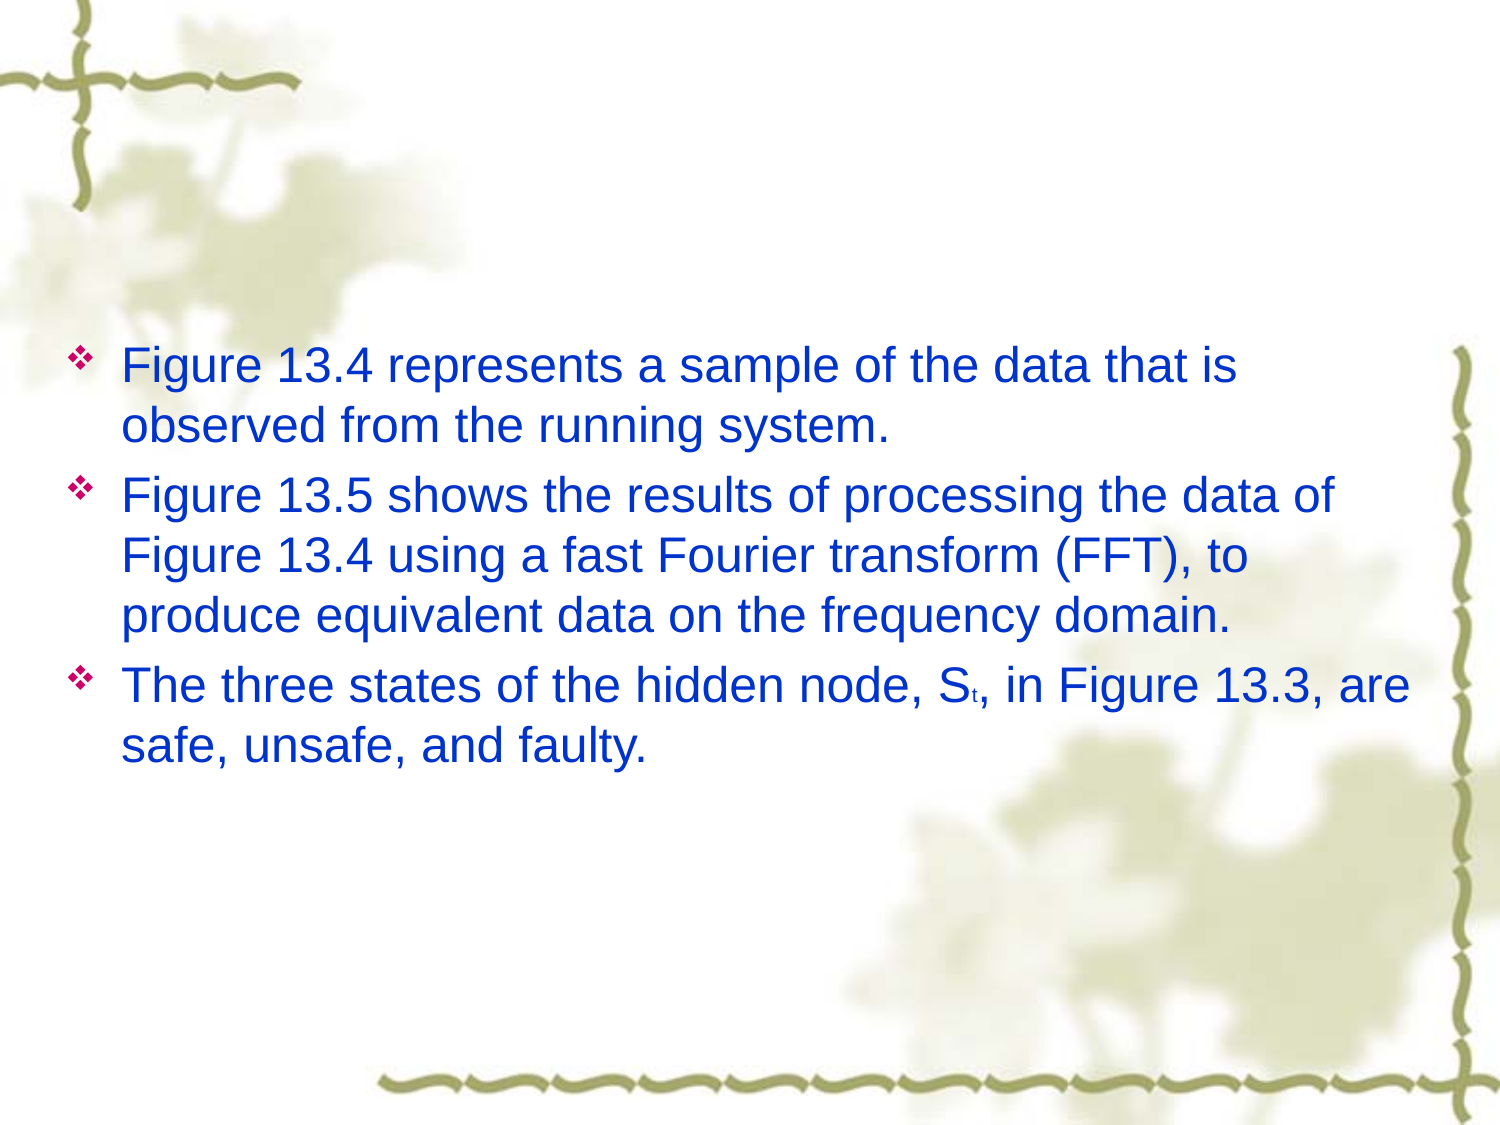

#
Figure 13.4 represents a sample of the data that is observed from the running system.
Figure 13.5 shows the results of processing the data of Figure 13.4 using a fast Fourier transform (FFT), to produce equivalent data on the frequency domain.
The three states of the hidden node, St, in Figure 13.3, are safe, unsafe, and faulty.